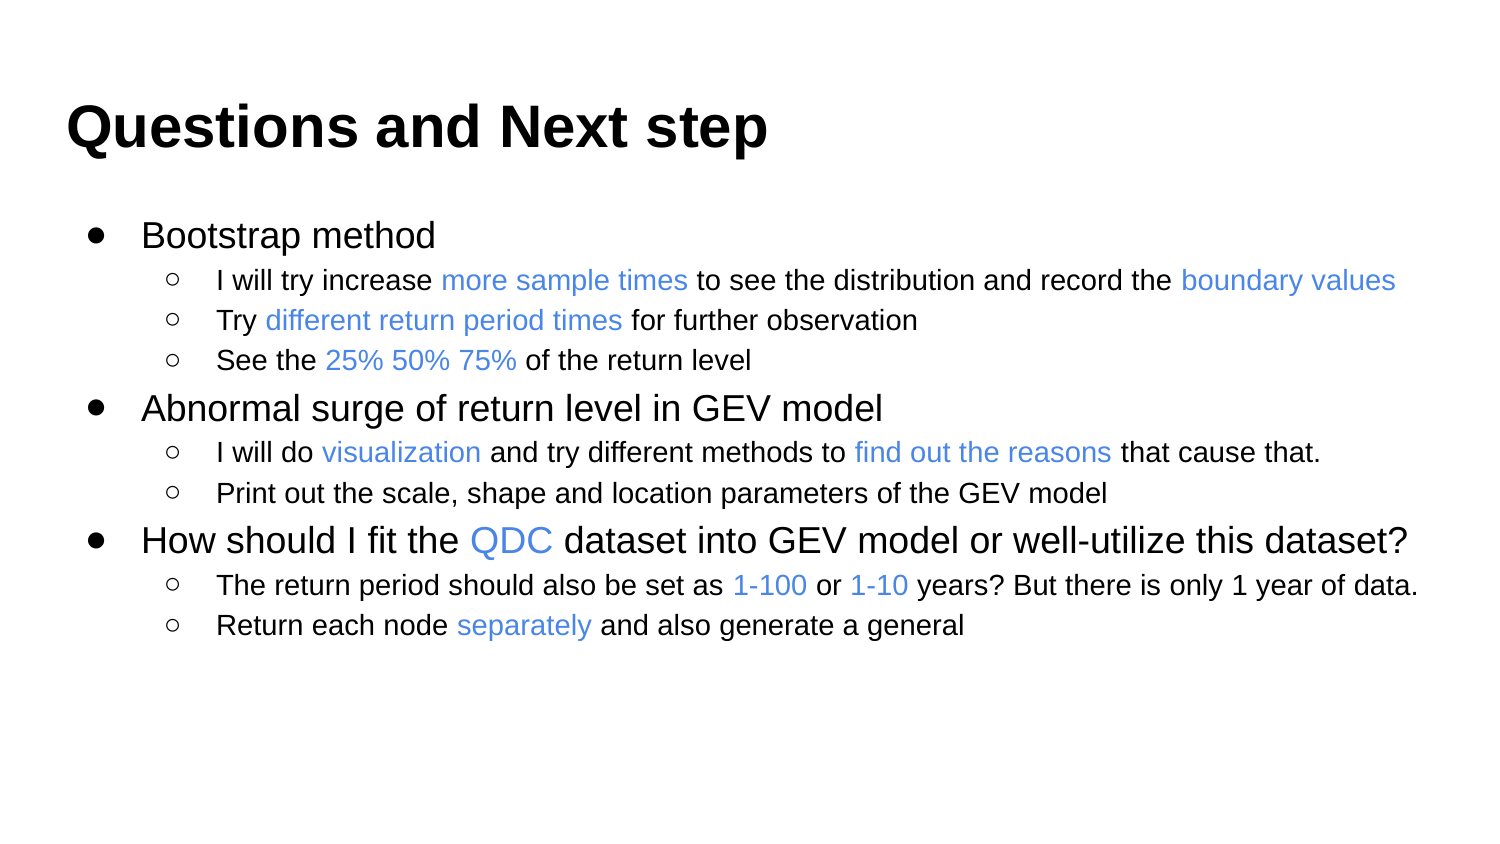

# Questions and Next step
Bootstrap method
I will try increase more sample times to see the distribution and record the boundary values
Try different return period times for further observation
See the 25% 50% 75% of the return level
Abnormal surge of return level in GEV model
I will do visualization and try different methods to find out the reasons that cause that.
Print out the scale, shape and location parameters of the GEV model
How should I fit the QDC dataset into GEV model or well-utilize this dataset?
The return period should also be set as 1-100 or 1-10 years? But there is only 1 year of data.
Return each node separately and also generate a general